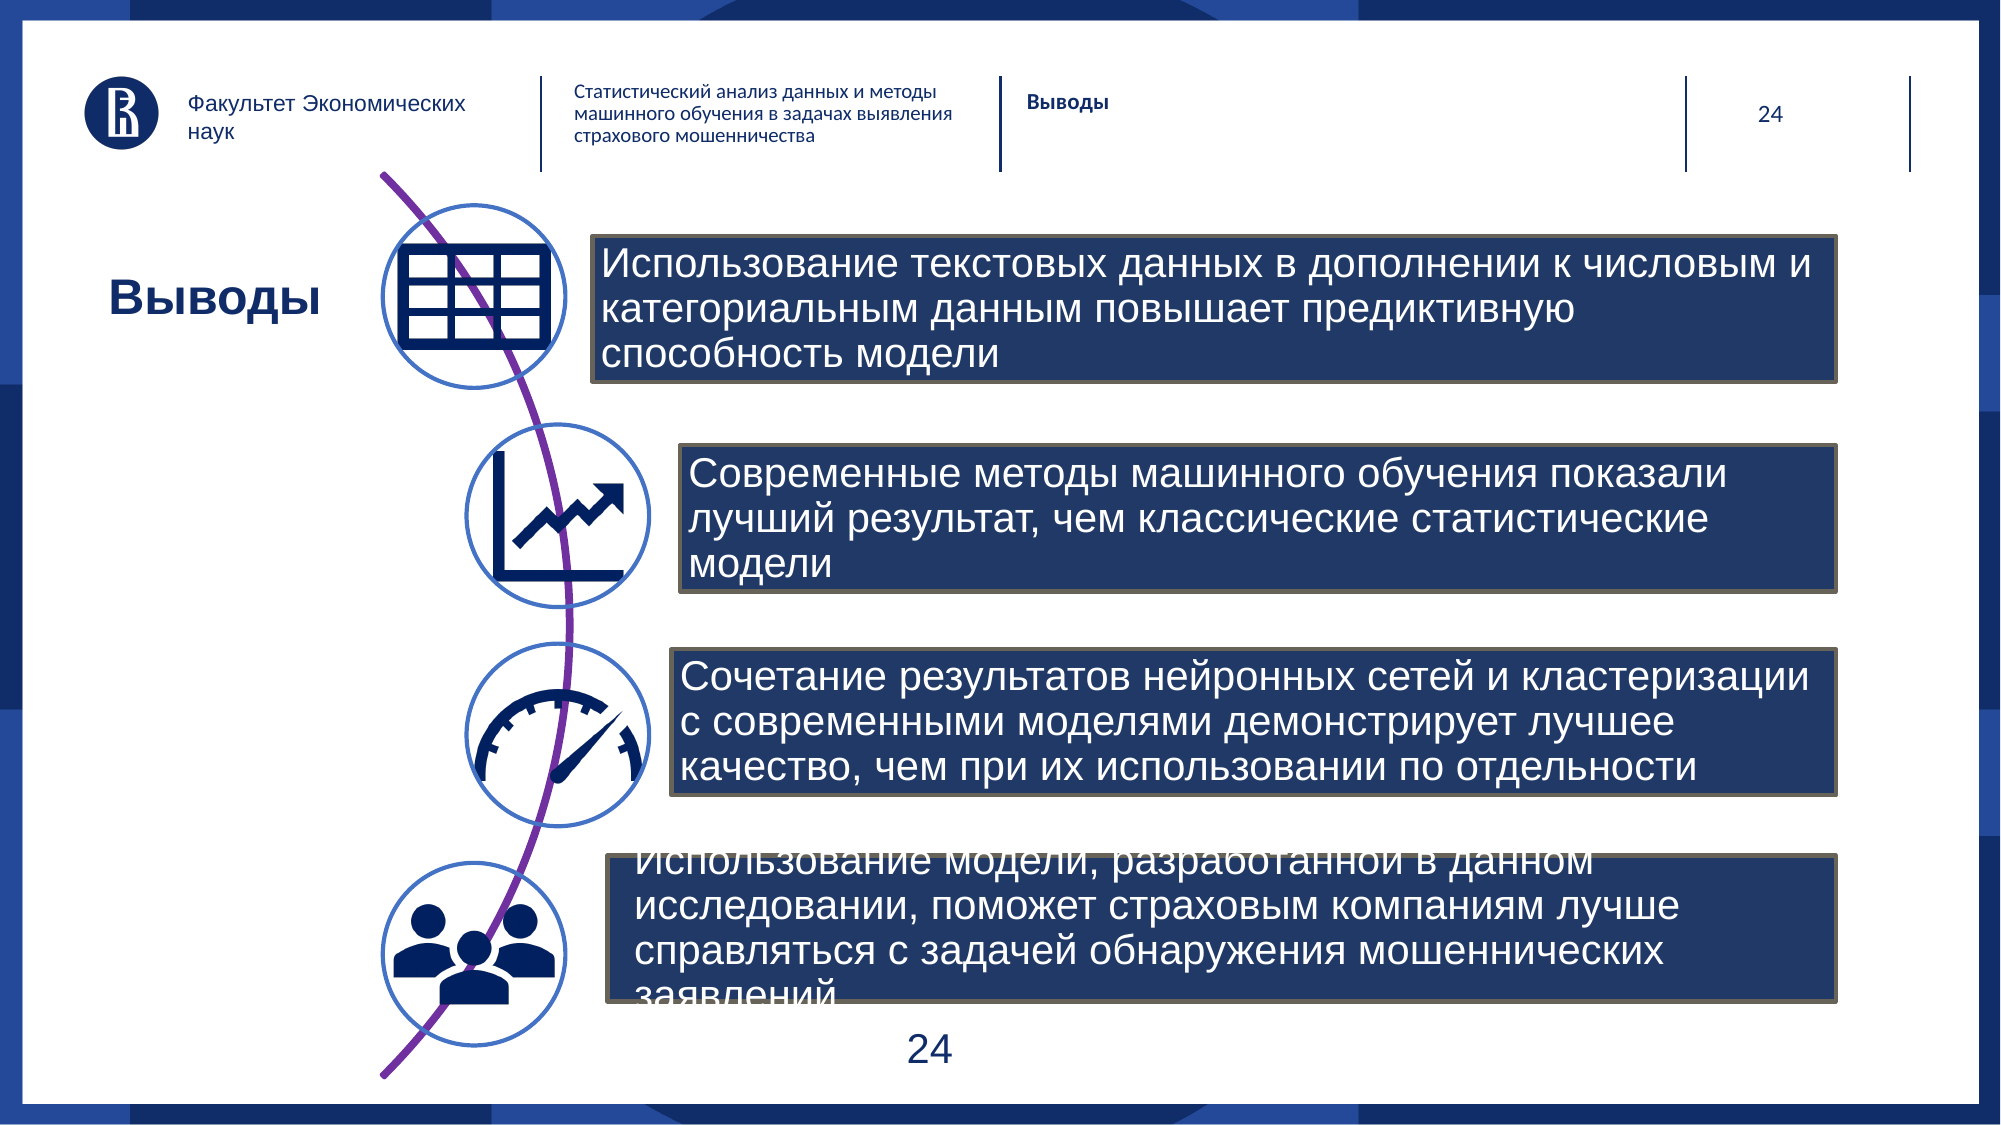

Статистический анализ данных и методы машинного обучения в задачах выявления страхового мошенничества
24
Факультет Экономических наук
Выводы

Использование текстовых данных в дополнении к числовым и категориальным данным повышает предиктивную способность модели

Современные методы машинного обучения показали лучший результат, чем классические статистические модели

Сочетание результатов нейронных сетей и кластеризации с современными моделями демонстрирует лучшее качество, чем при их использовании по отдельности

Использование модели, разработанной в данном исследовании, поможет страховым компаниям лучше справляться с задачей обнаружения мошеннических заявлений

# Выводы
24